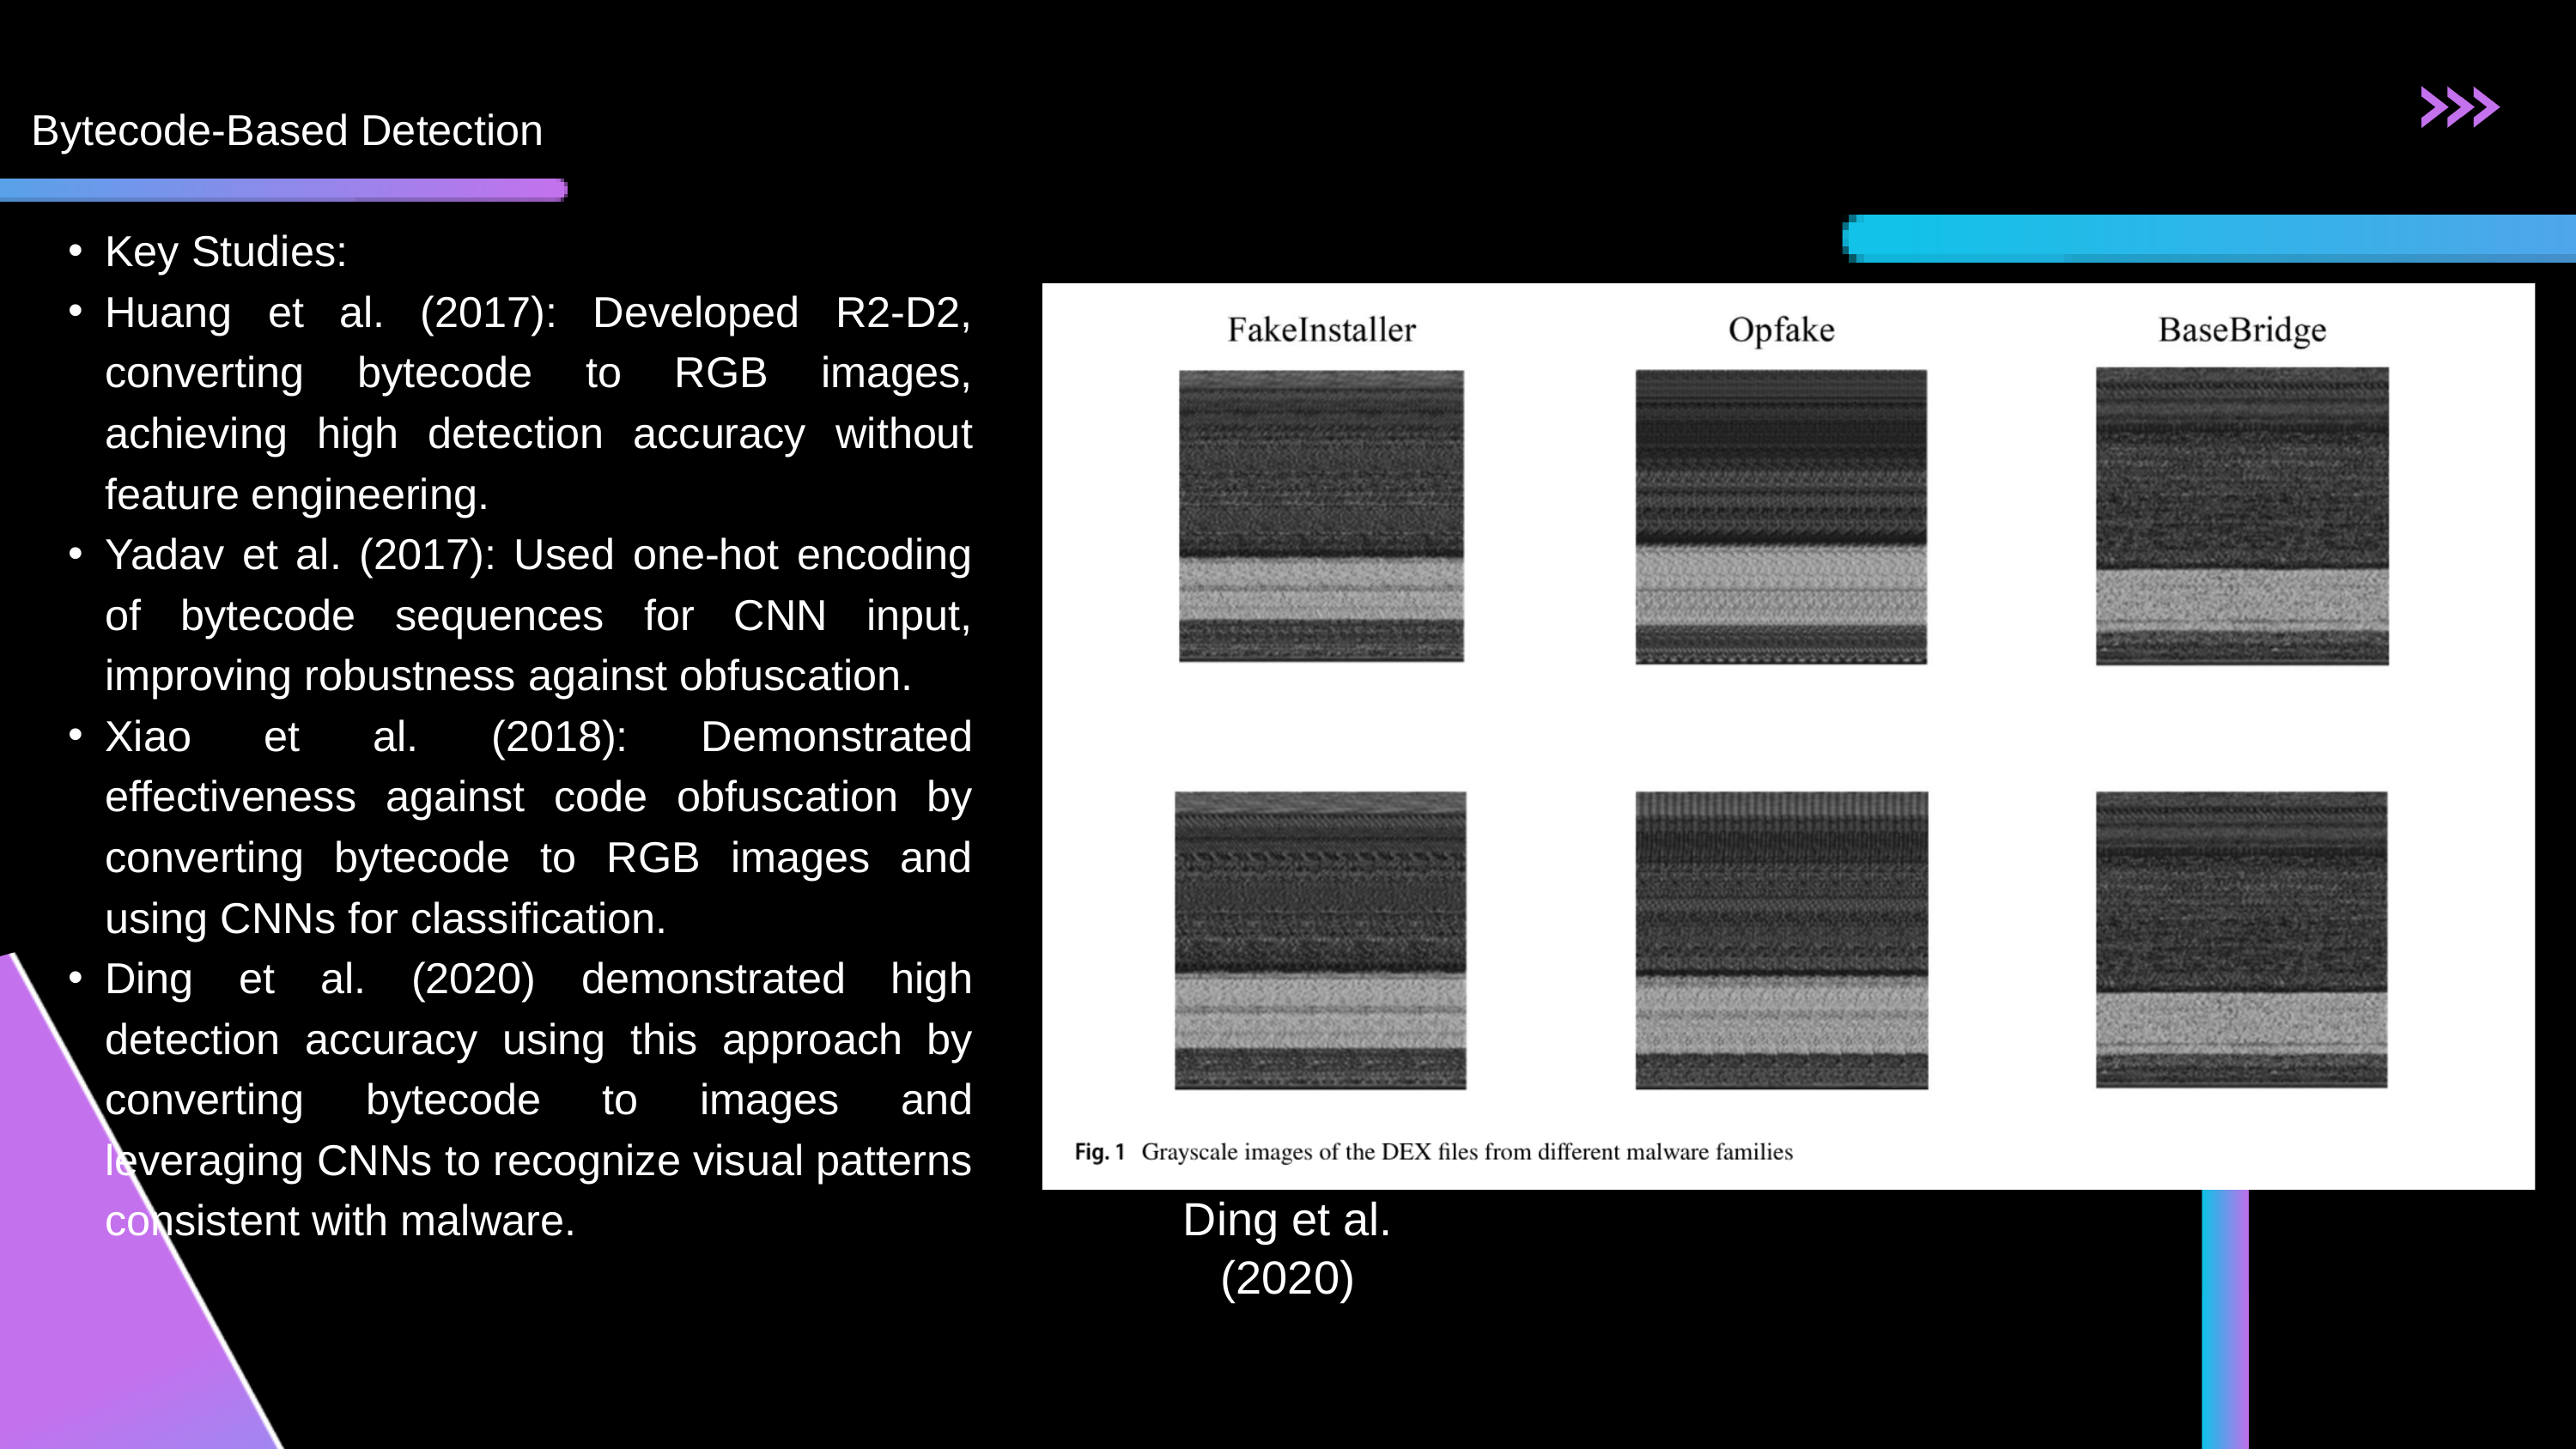

Bytecode-Based Detection

Key Studies:
Huang et al. (2017): Developed R2-D2, converting bytecode to RGB images, achieving high detection accuracy without feature engineering.
Yadav et al. (2017): Used one-hot encoding of bytecode sequences for CNN input, improving robustness against obfuscation.
Xiao et al. (2018): Demonstrated effectiveness against code obfuscation by converting bytecode to RGB images and using CNNs for classification.
Ding et al. (2020) demonstrated high detection accuracy using this approach by converting bytecode to images and leveraging CNNs to recognize visual patterns consistent with malware.

Ding et al. (2020)